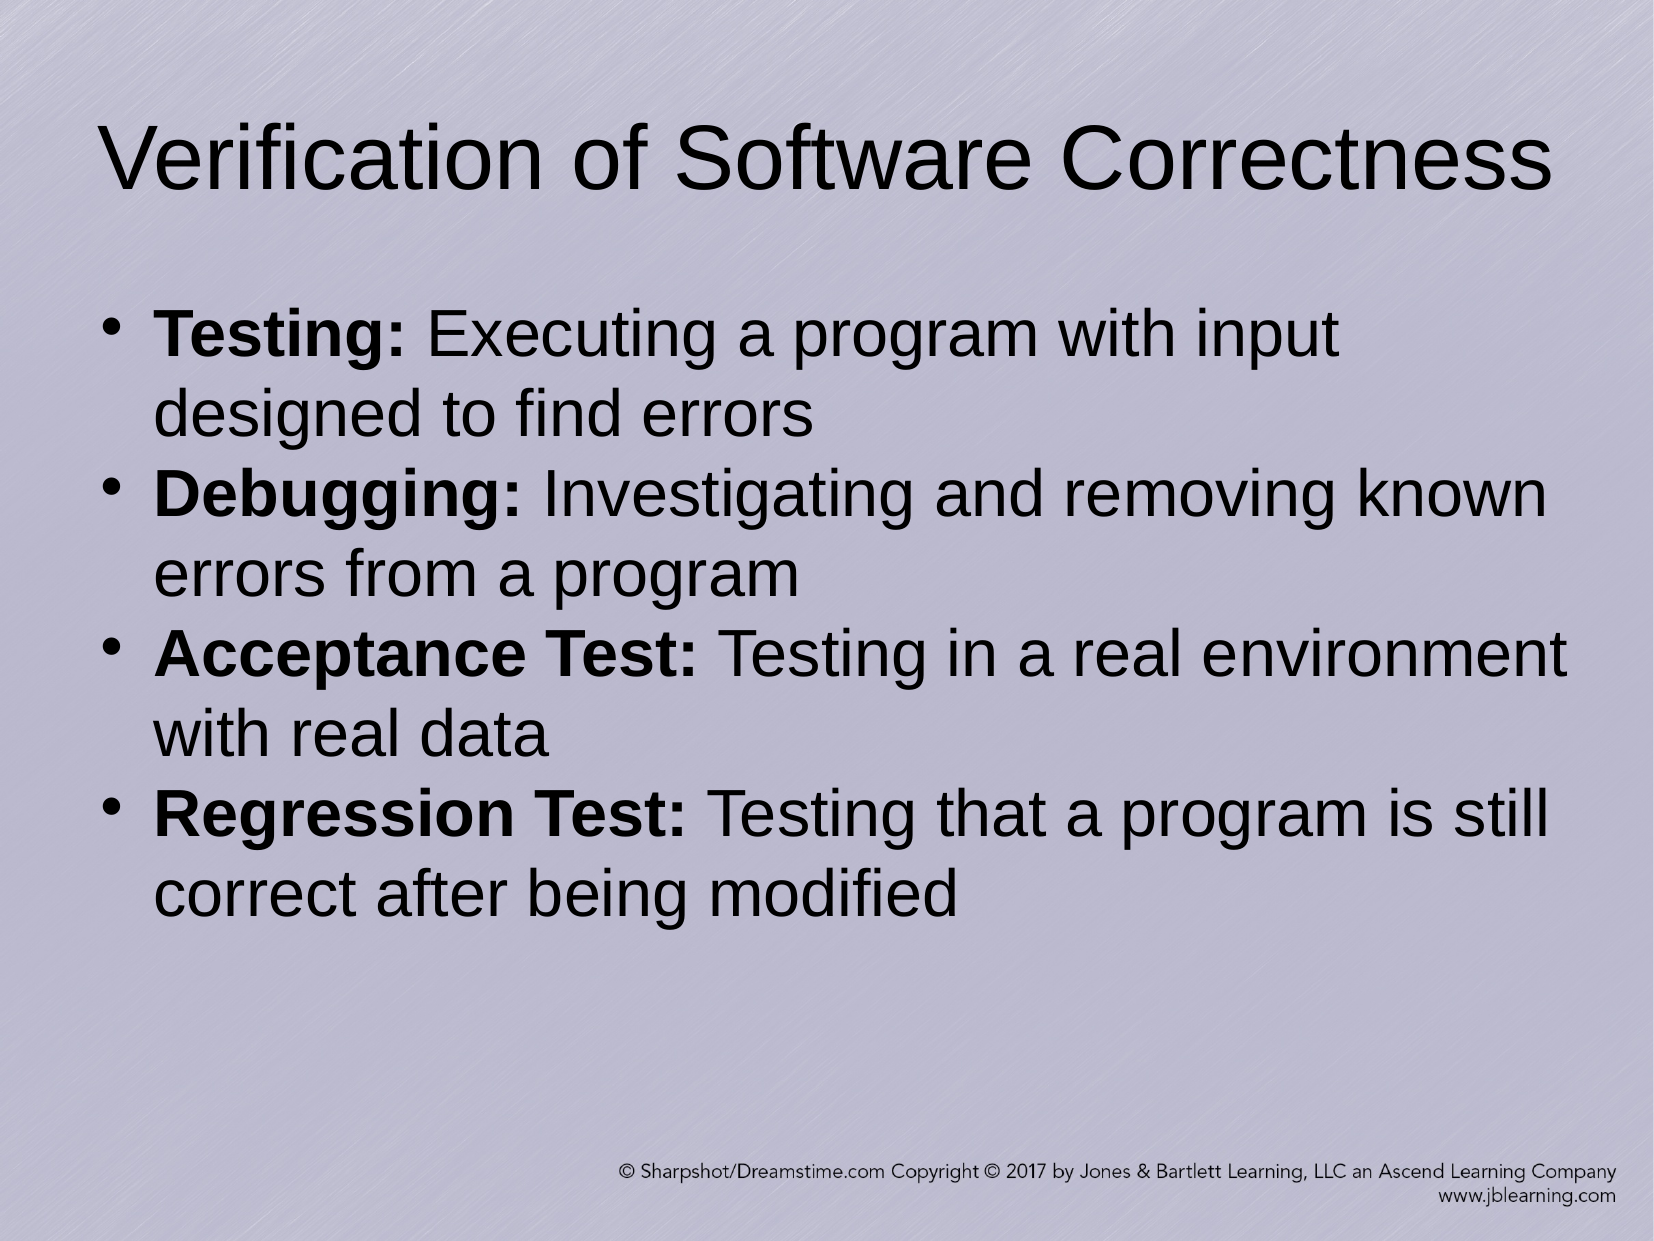

Verification of Software Correctness
Testing: Executing a program with input designed to find errors
Debugging: Investigating and removing known errors from a program
Acceptance Test: Testing in a real environment with real data
Regression Test: Testing that a program is still correct after being modified